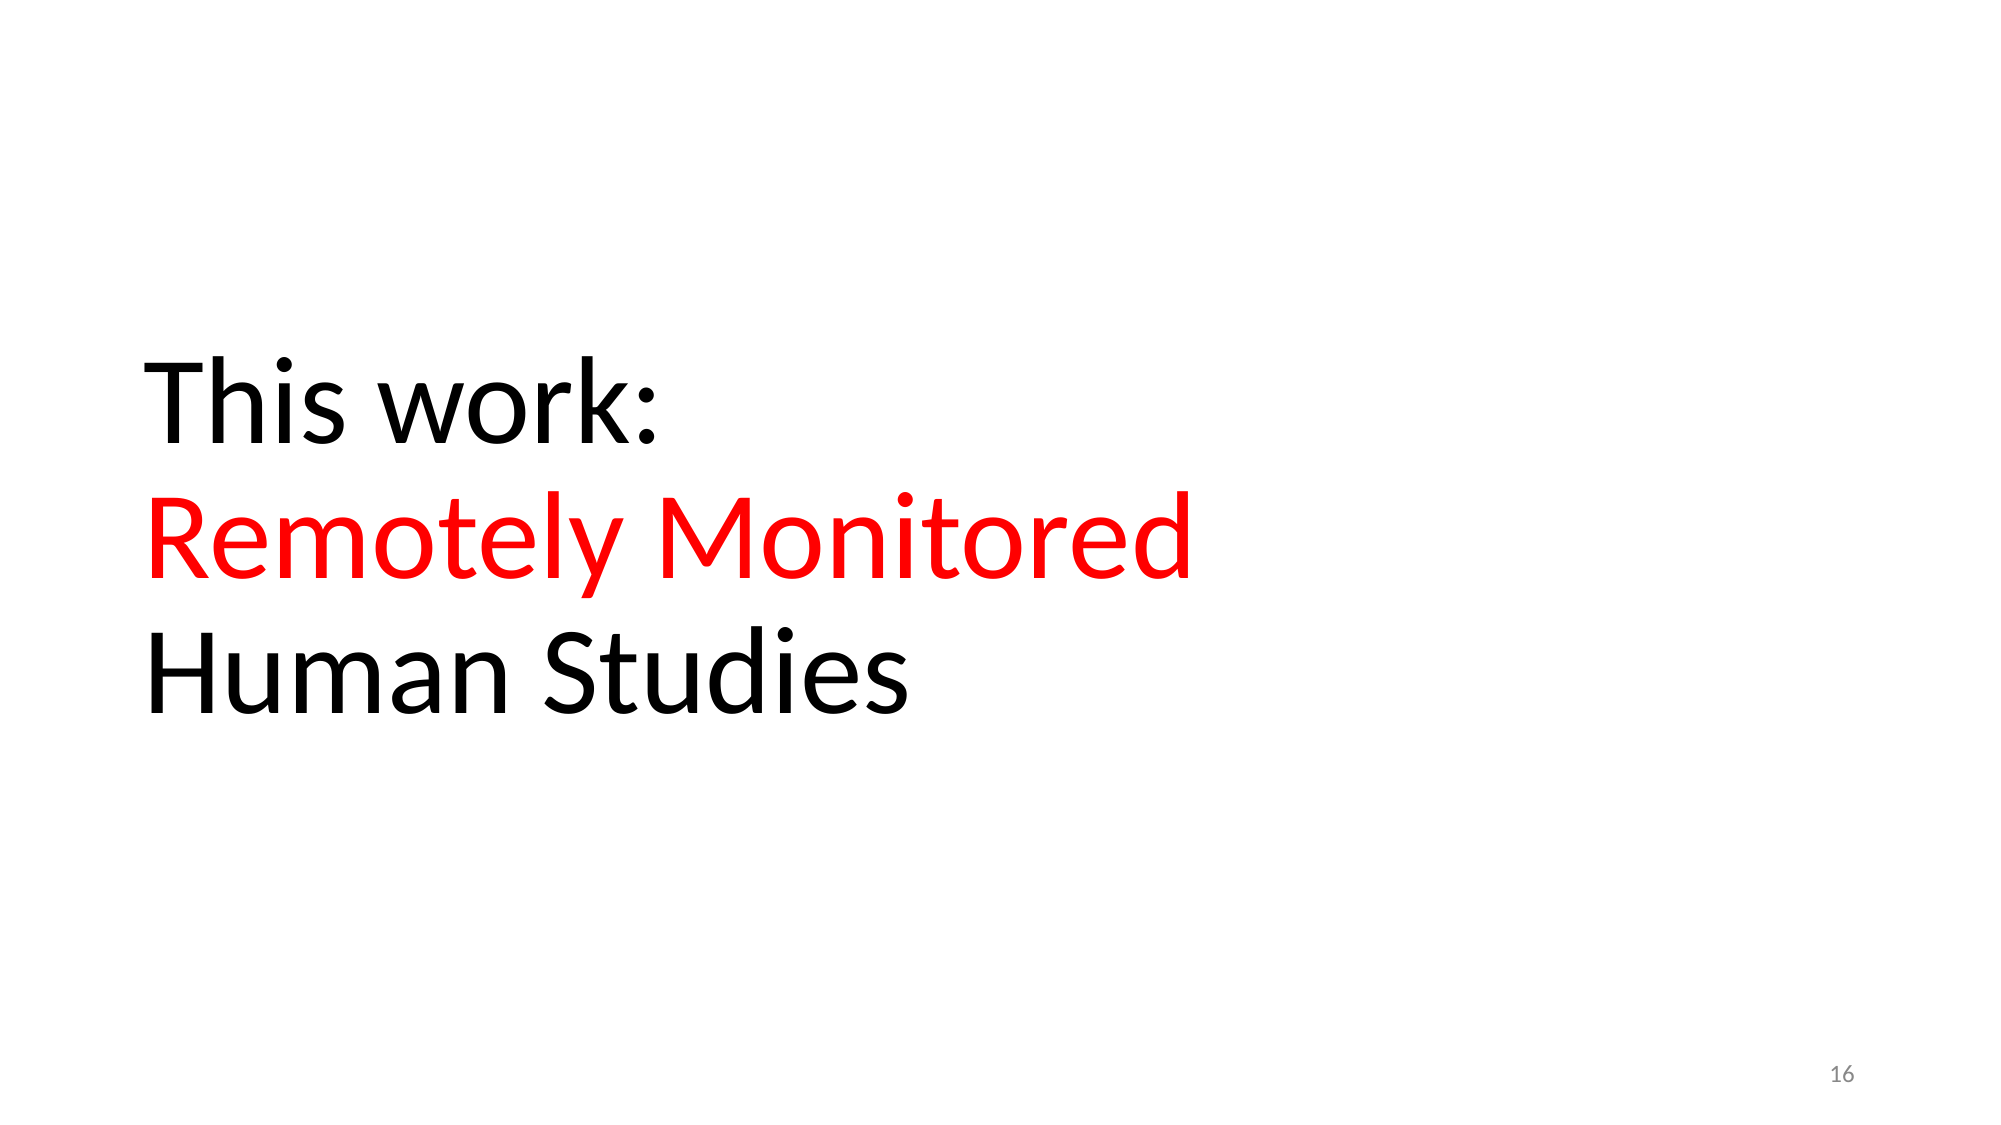

# This work: Remotely Monitored Human Studies
16